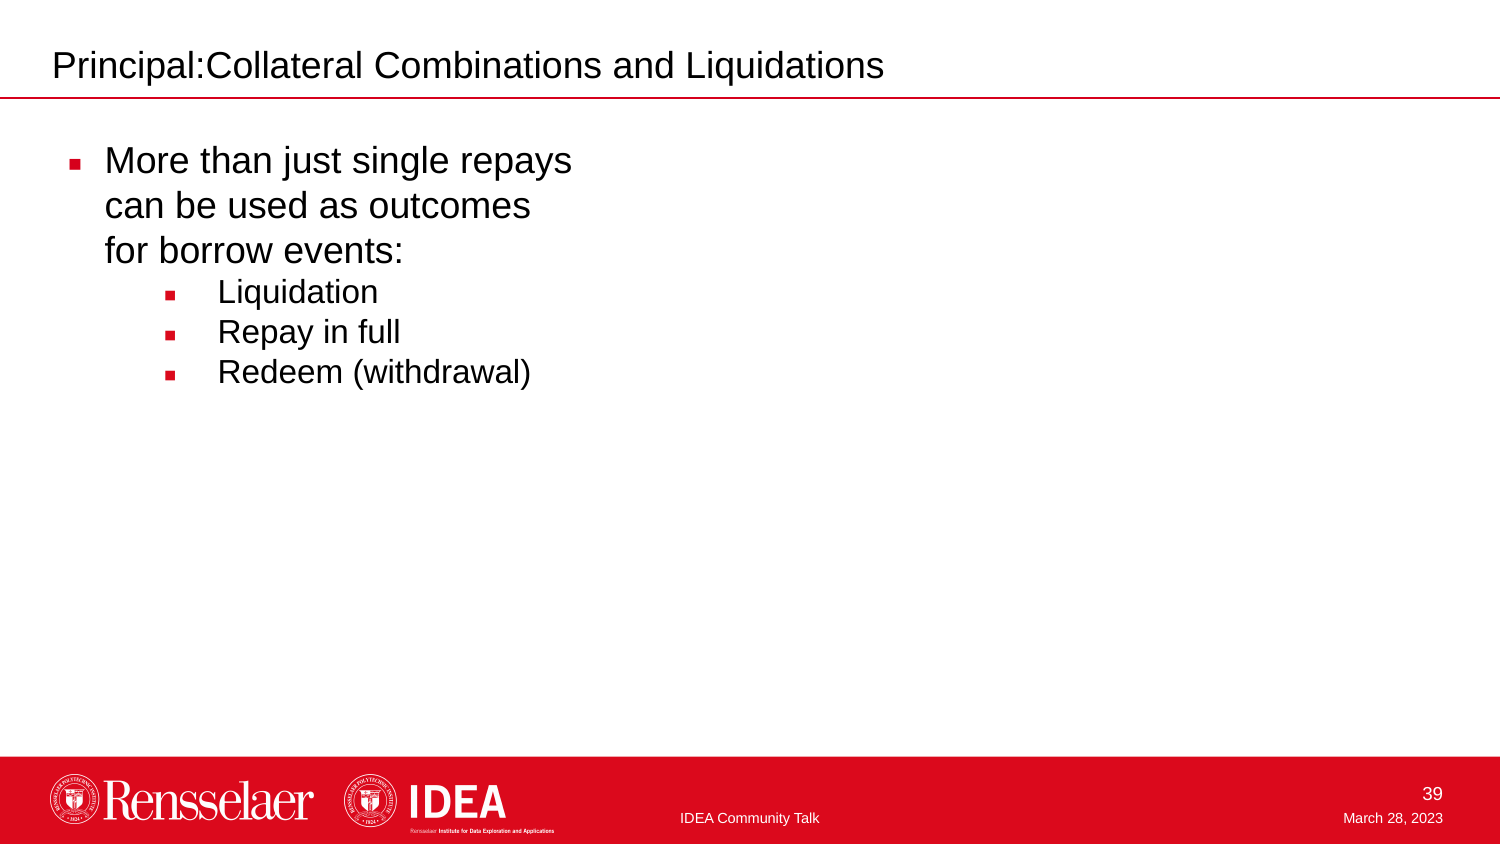

Principal:Collateral Combinations and Liquidations
More than just single repays can be used as outcomes for borrow events:
Liquidation
Repay in full
Redeem (withdrawal)